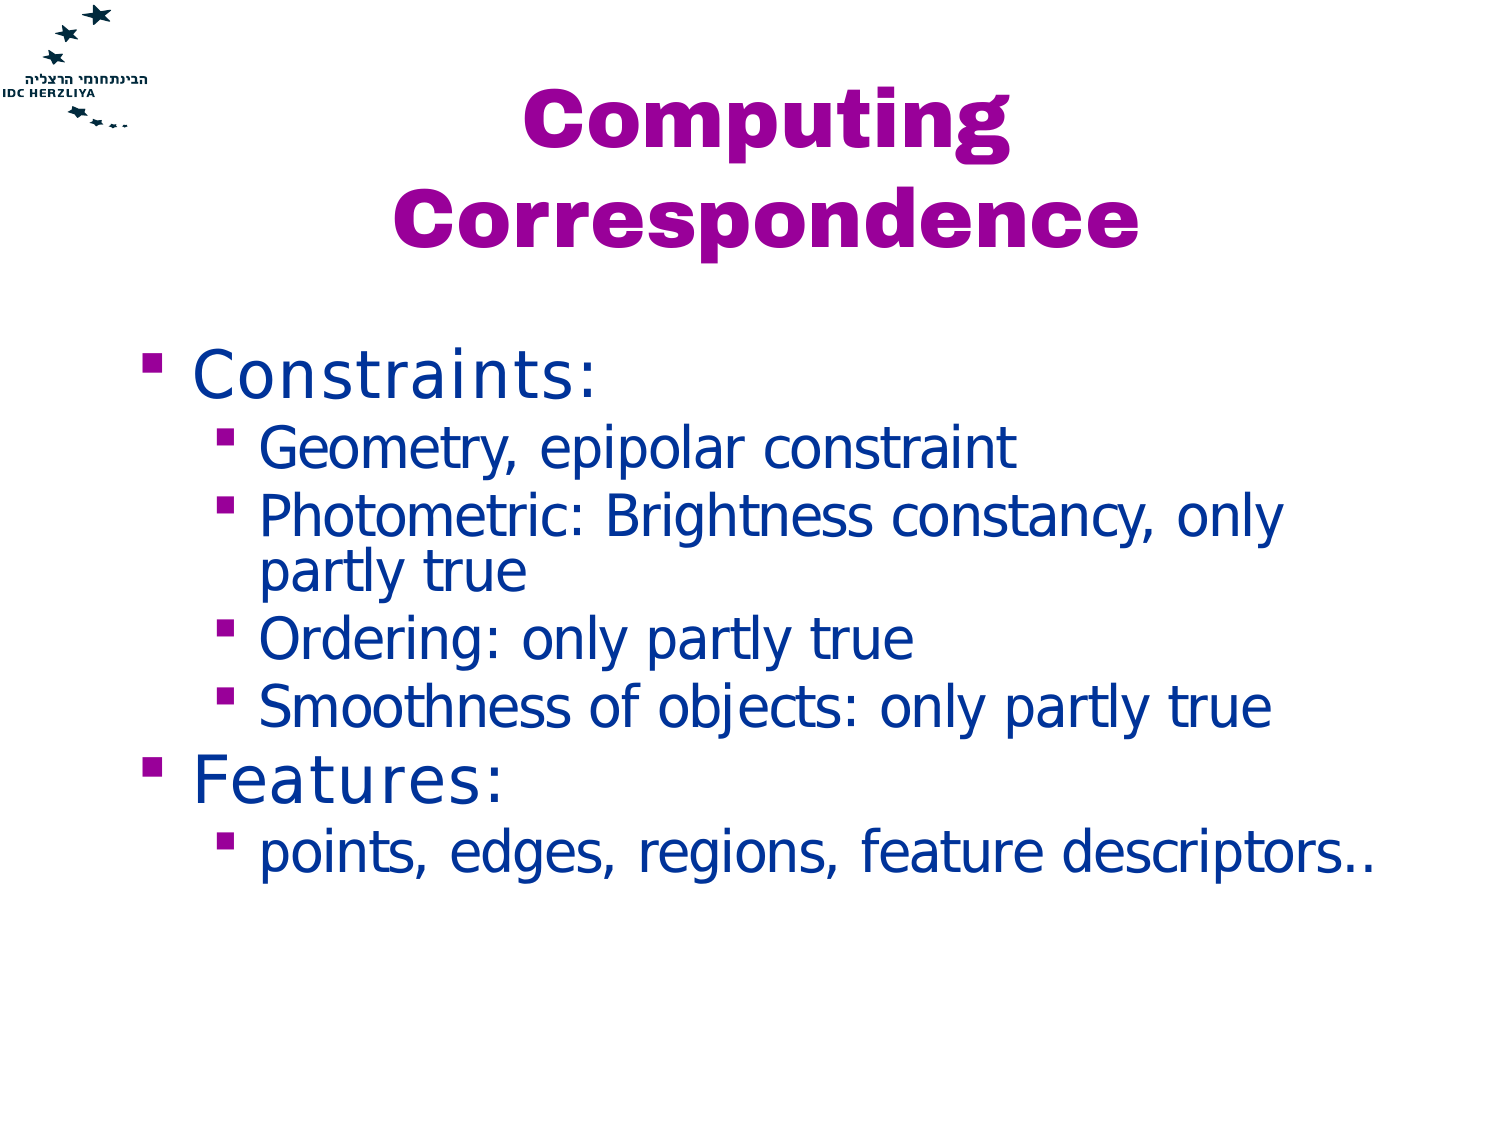

# Computing Correspondence
Constraints:
Geometry, epipolar constraint
Photometric: Brightness constancy, only partly true
Ordering: only partly true
Smoothness of objects: only partly true
Features:
points, edges, regions, feature descriptors..